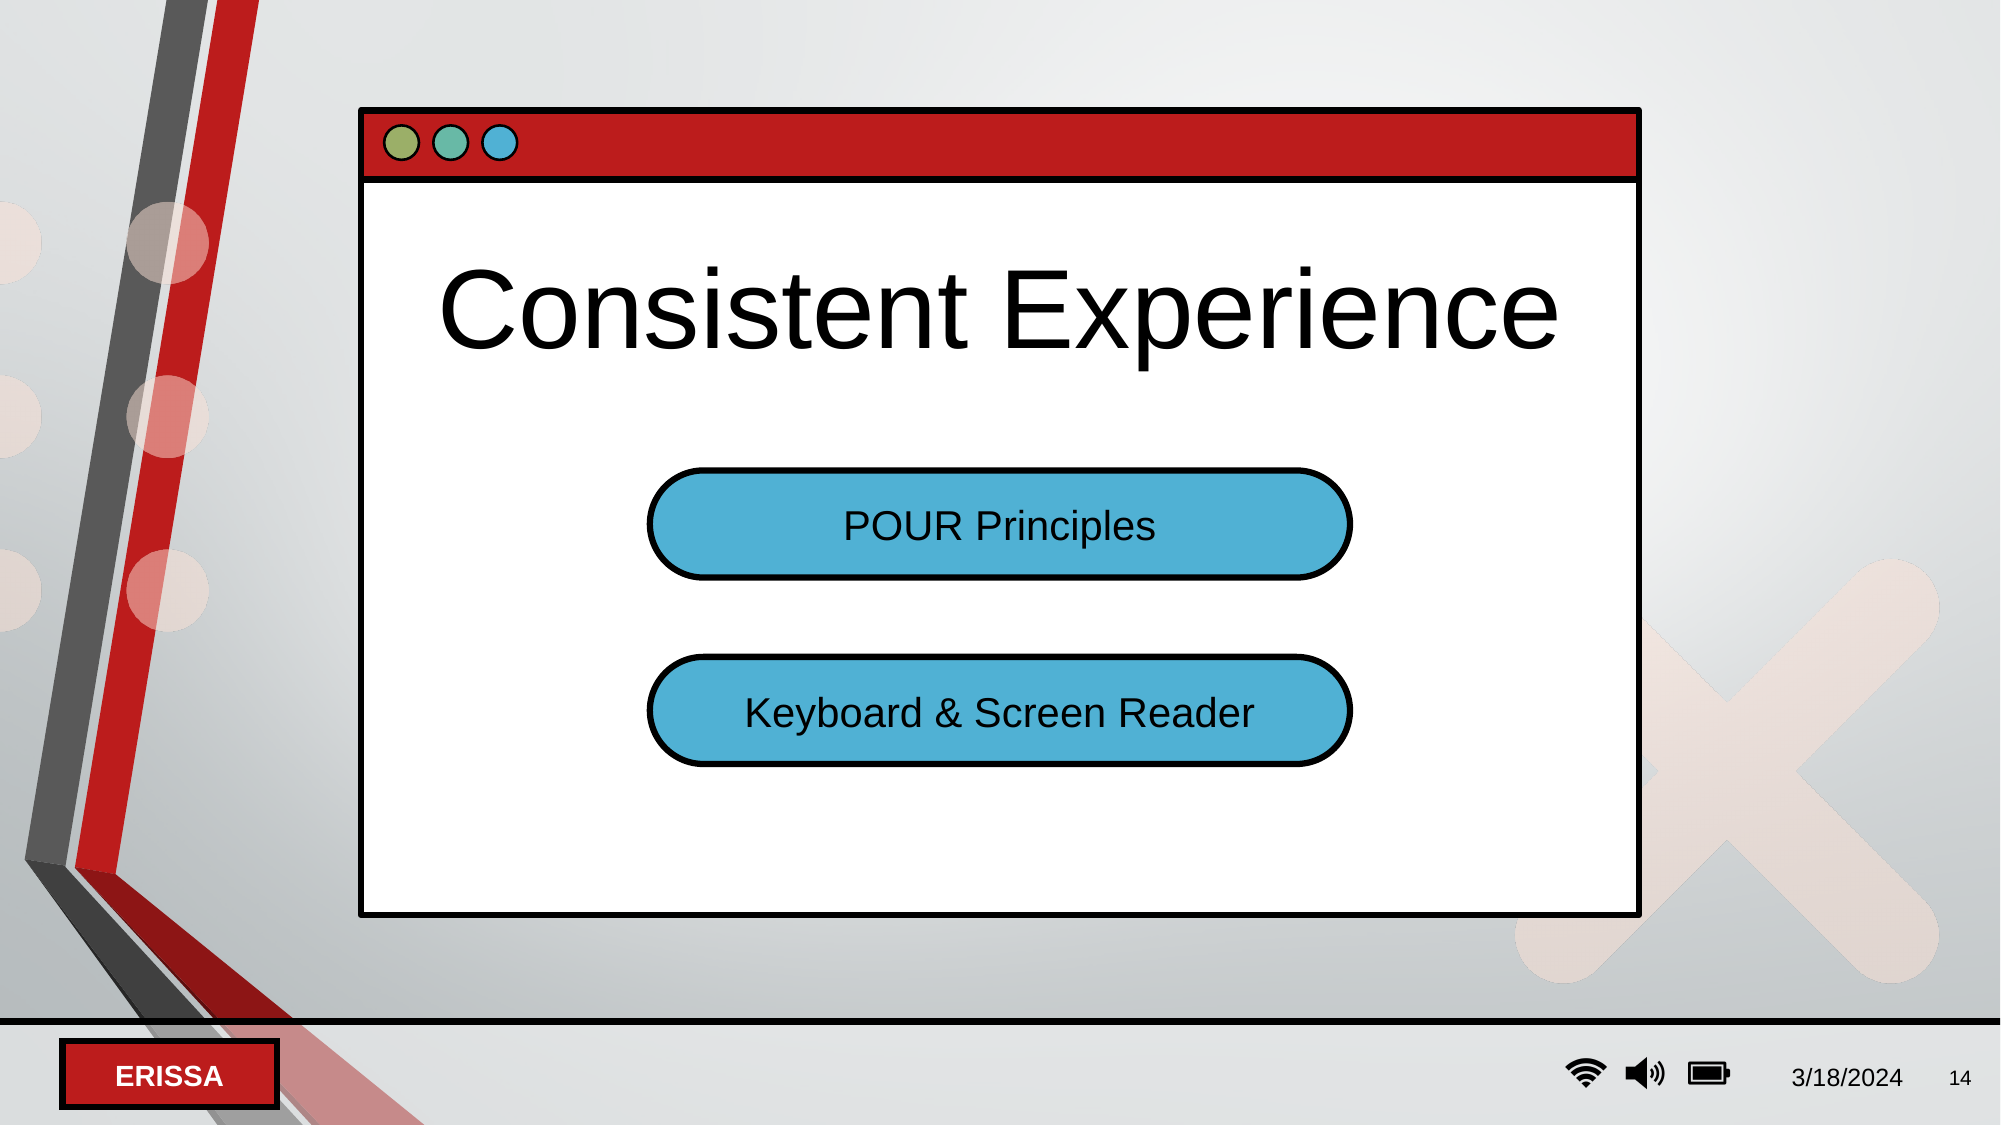

# Consistent Experience
POUR Principles
Keyboard & Screen Reader
3/18/2024
14
Erissa